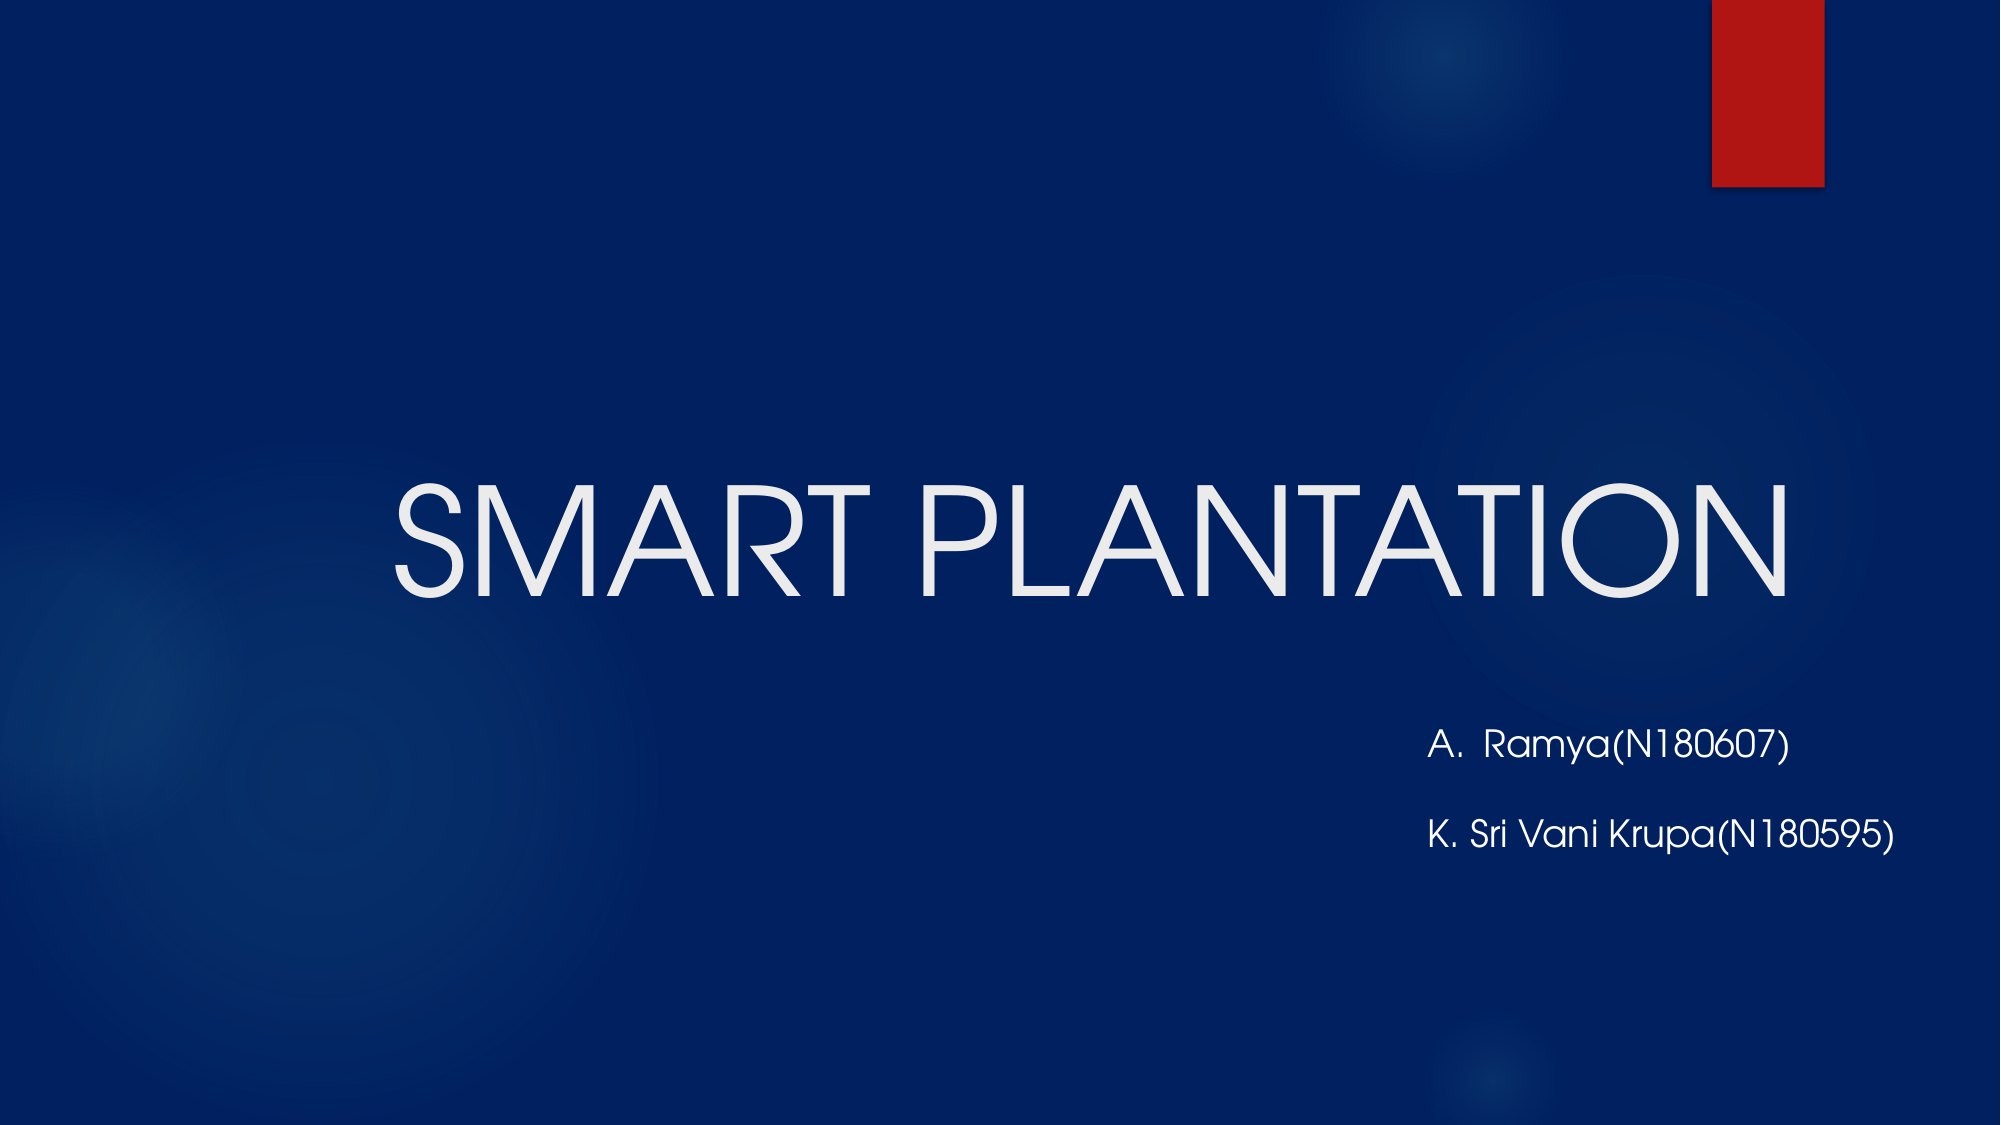

# SMART PLANTATION
Ramya(N180607)

K. Sri Vani Krupa(N180595)